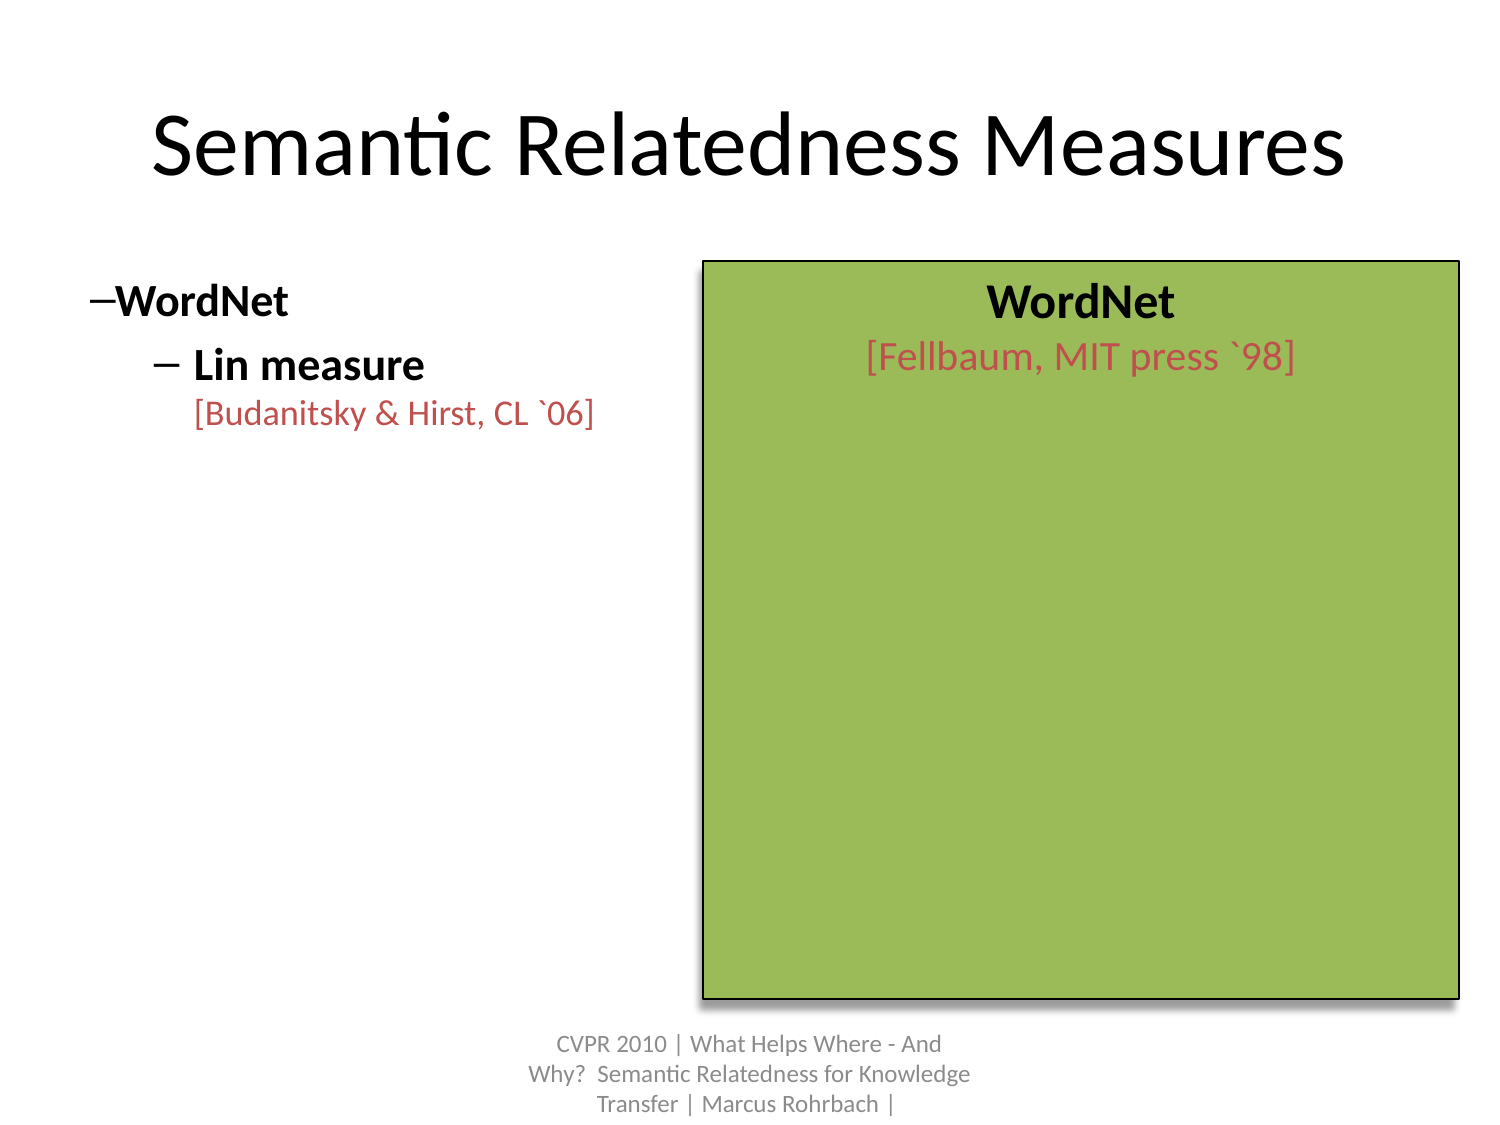

# Semantic Relatedness Measures
WordNet
[Fellbaum, MIT press `98]

WordNet
Lin measure
[Budanitsky & Hirst, CL `06]
Wikipedia
Explicit Semantic Analysis
[Gabrilovich & MarkovitchI, IJCAI `07]
Word Wide Web
Hitcount (Dice coeffient)
[Kilgarriff & Grefenstette, CL `03]
Image search
Visually more relevant
Hitcount  (Dice coeffient)

CVPR 2010 | What Helps Where - And Why?  Semantic Relatedness for Knowledge Transfer | Marcus Rohrbach |